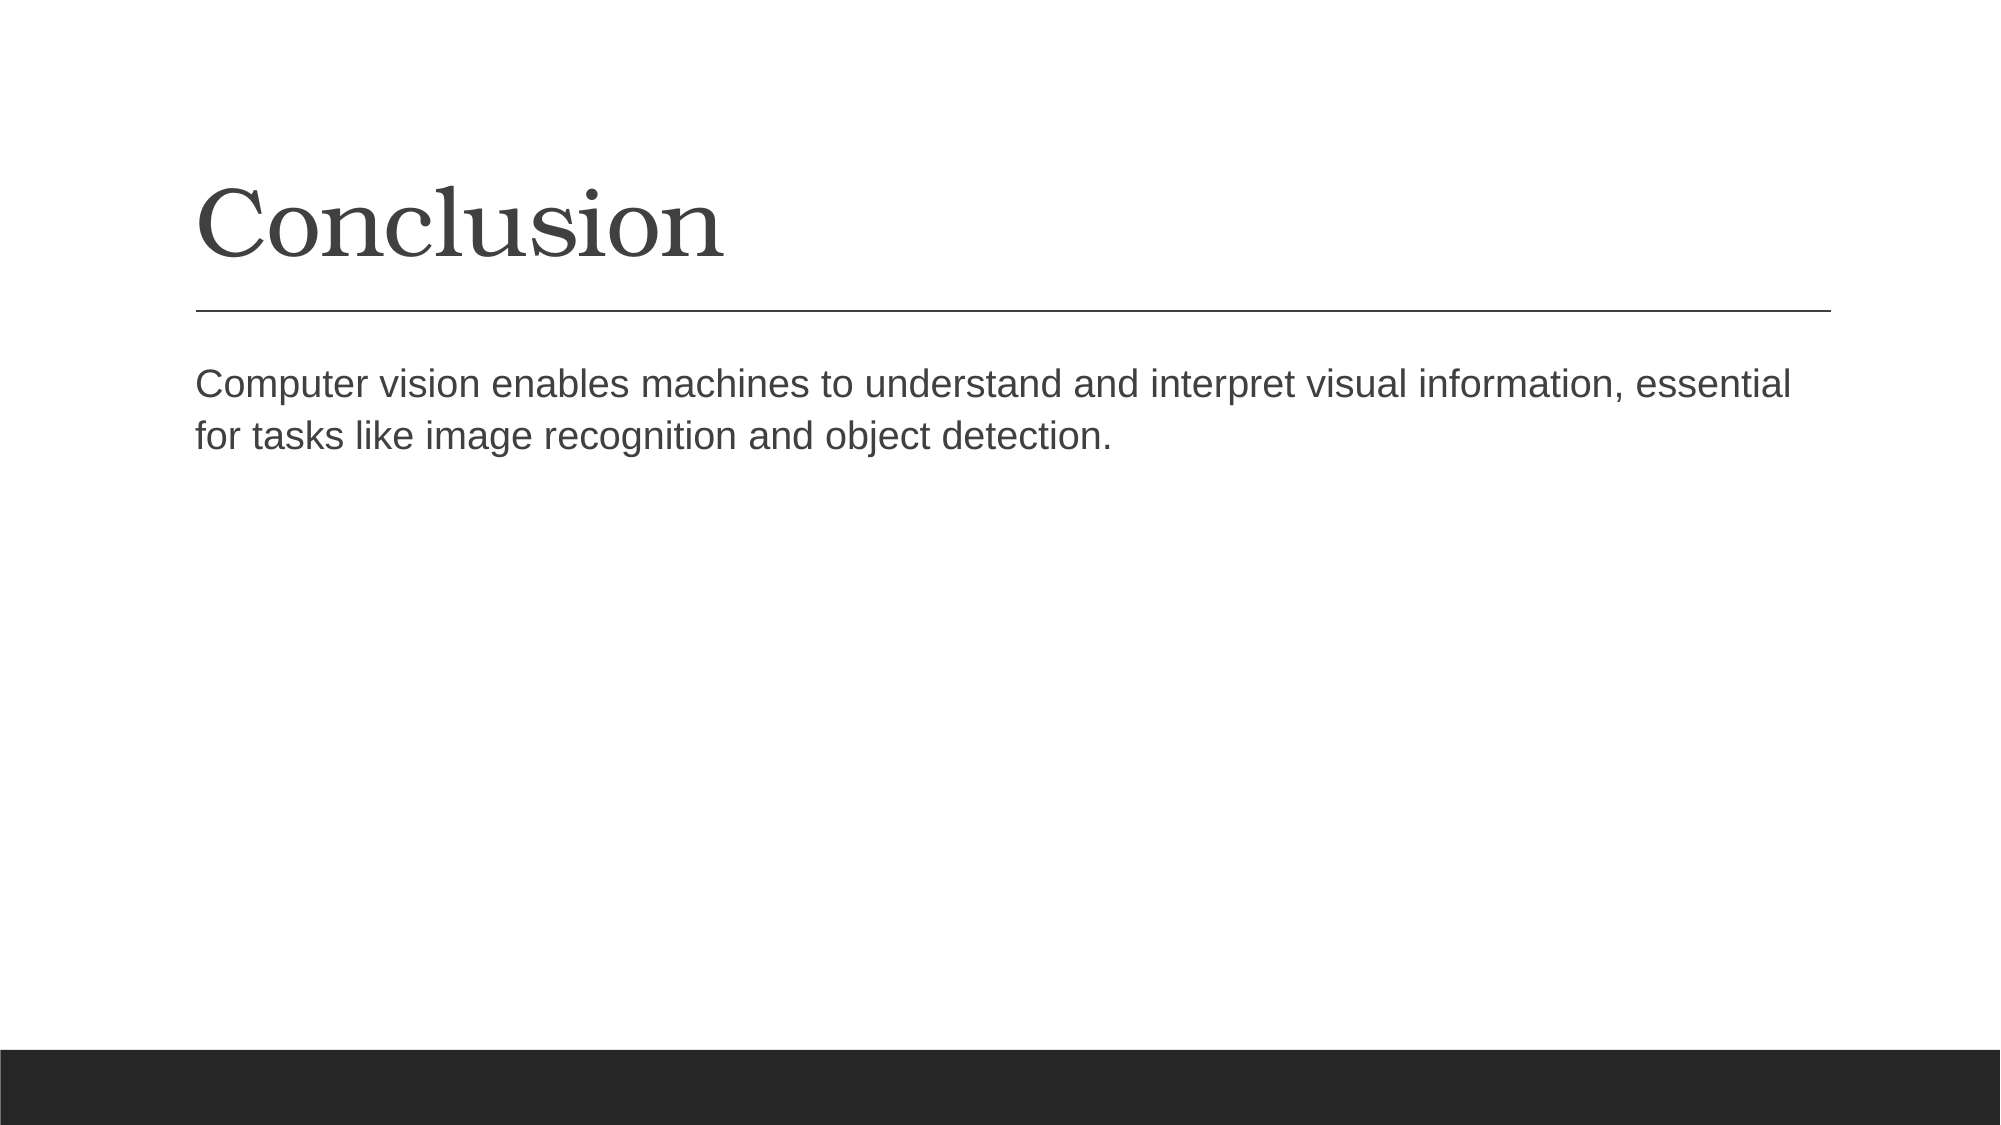

# Conclusion
Computer vision enables machines to understand and interpret visual information, essential for tasks like image recognition and object detection.